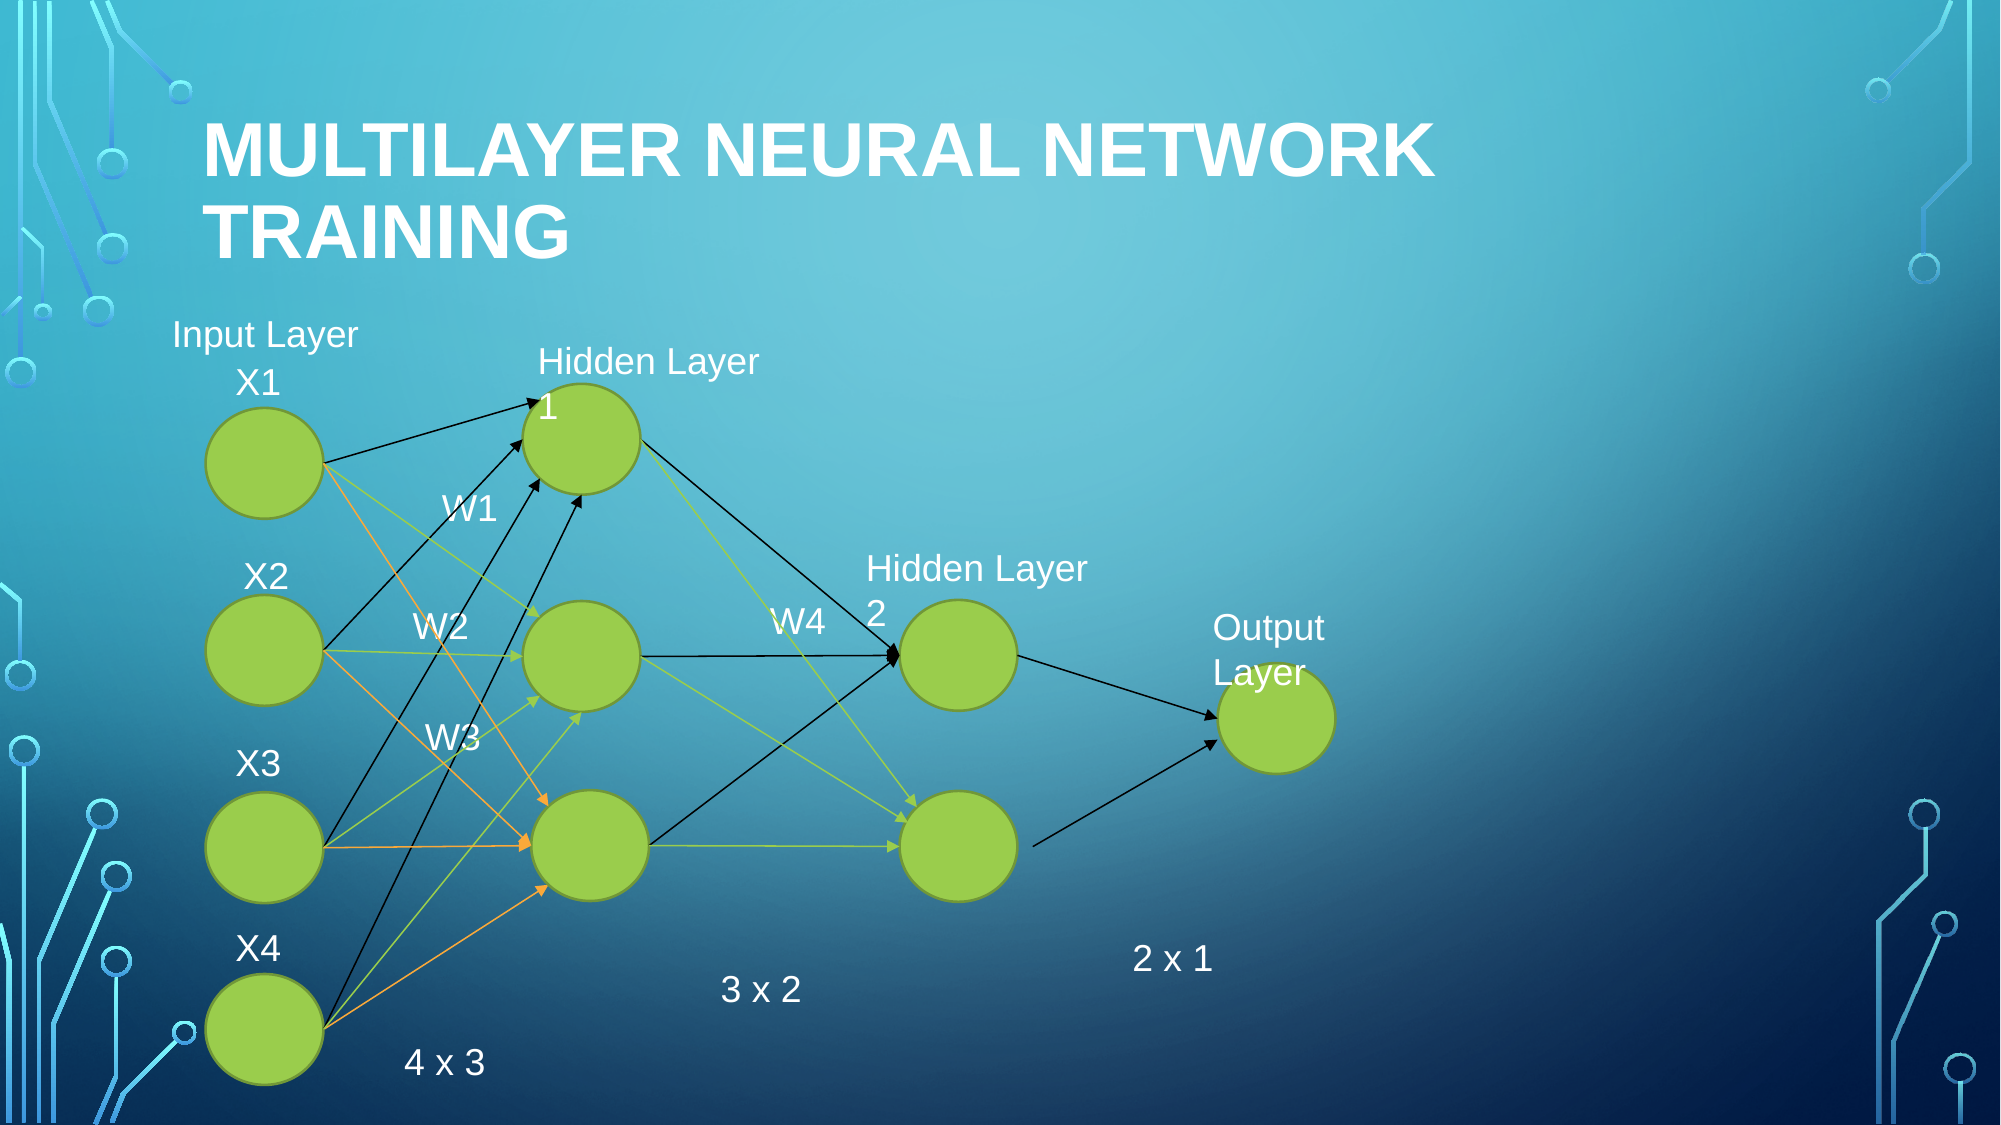

# Multilayer Neural Network Training
Input Layer
Hidden Layer 1
X1

W1
Hidden Layer 2
X2
W4

W2

W3
X3

Output Layer
X4
2 x 1
3 x 2
4 x 3